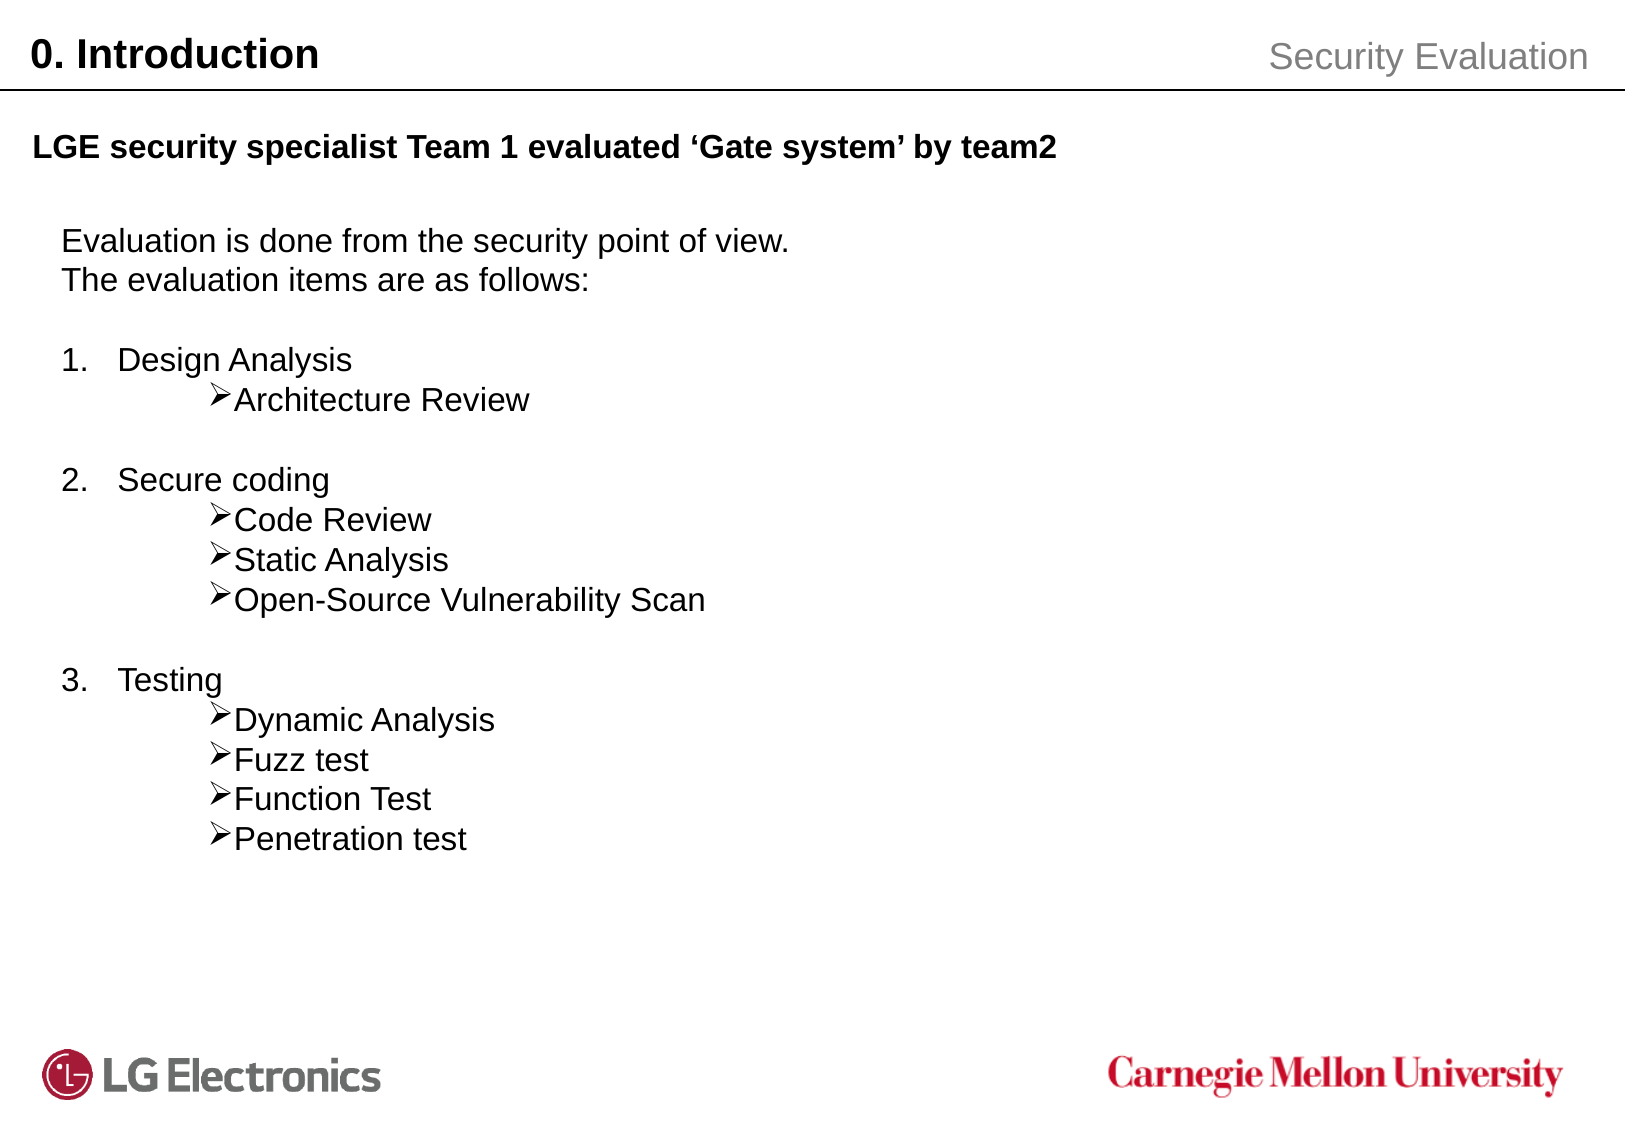

0. Introduction
Security Evaluation
LGE security specialist Team 1 evaluated ‘Gate system’ by team2
Evaluation is done from the security point of view.
The evaluation items are as follows:

Design Analysis
Architecture Review

Secure coding
Code Review
Static Analysis
Open-Source Vulnerability Scan

Testing
Dynamic Analysis
Fuzz test
Function Test
Penetration test